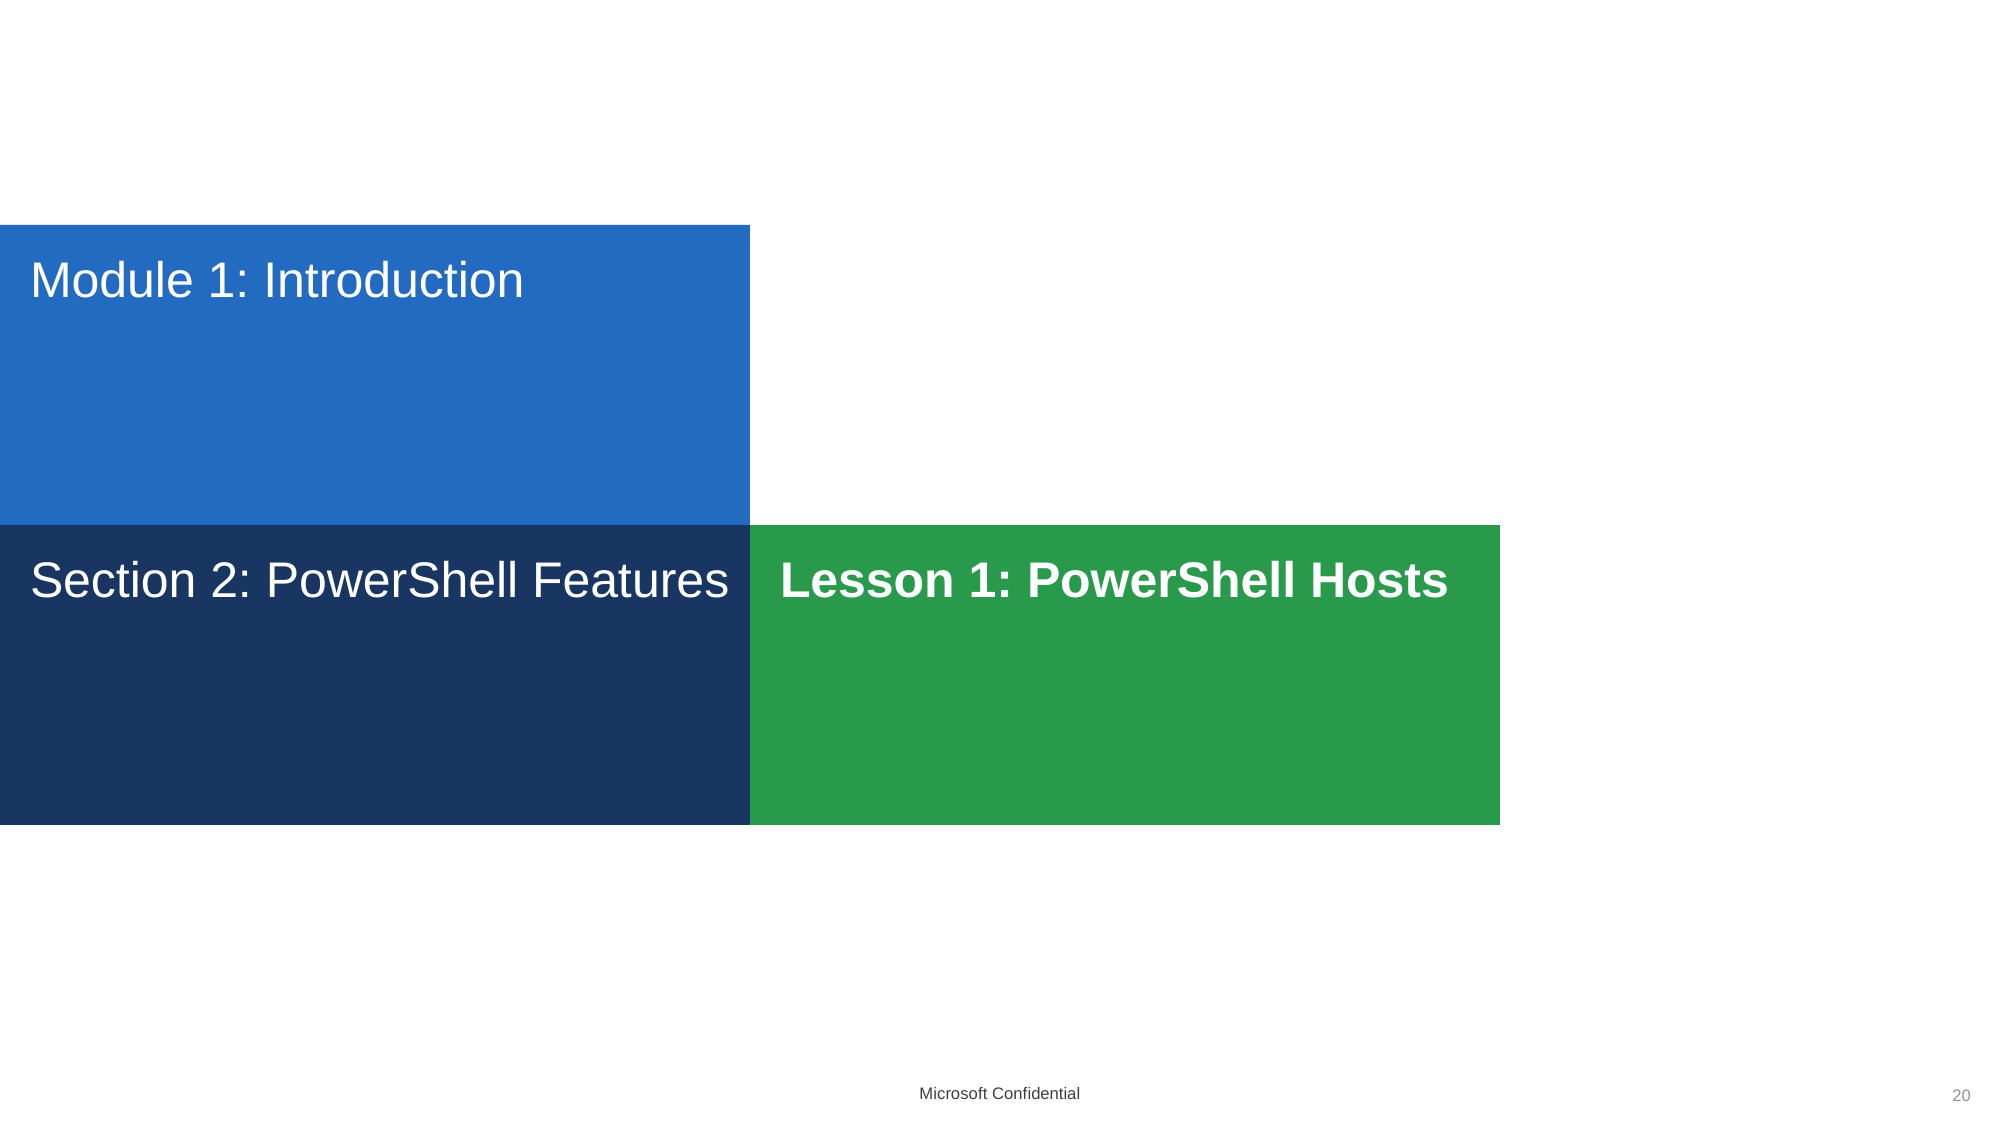

# Module 1: Introduction
Section 2: PowerShell Features
Lesson 1: PowerShell Hosts
20